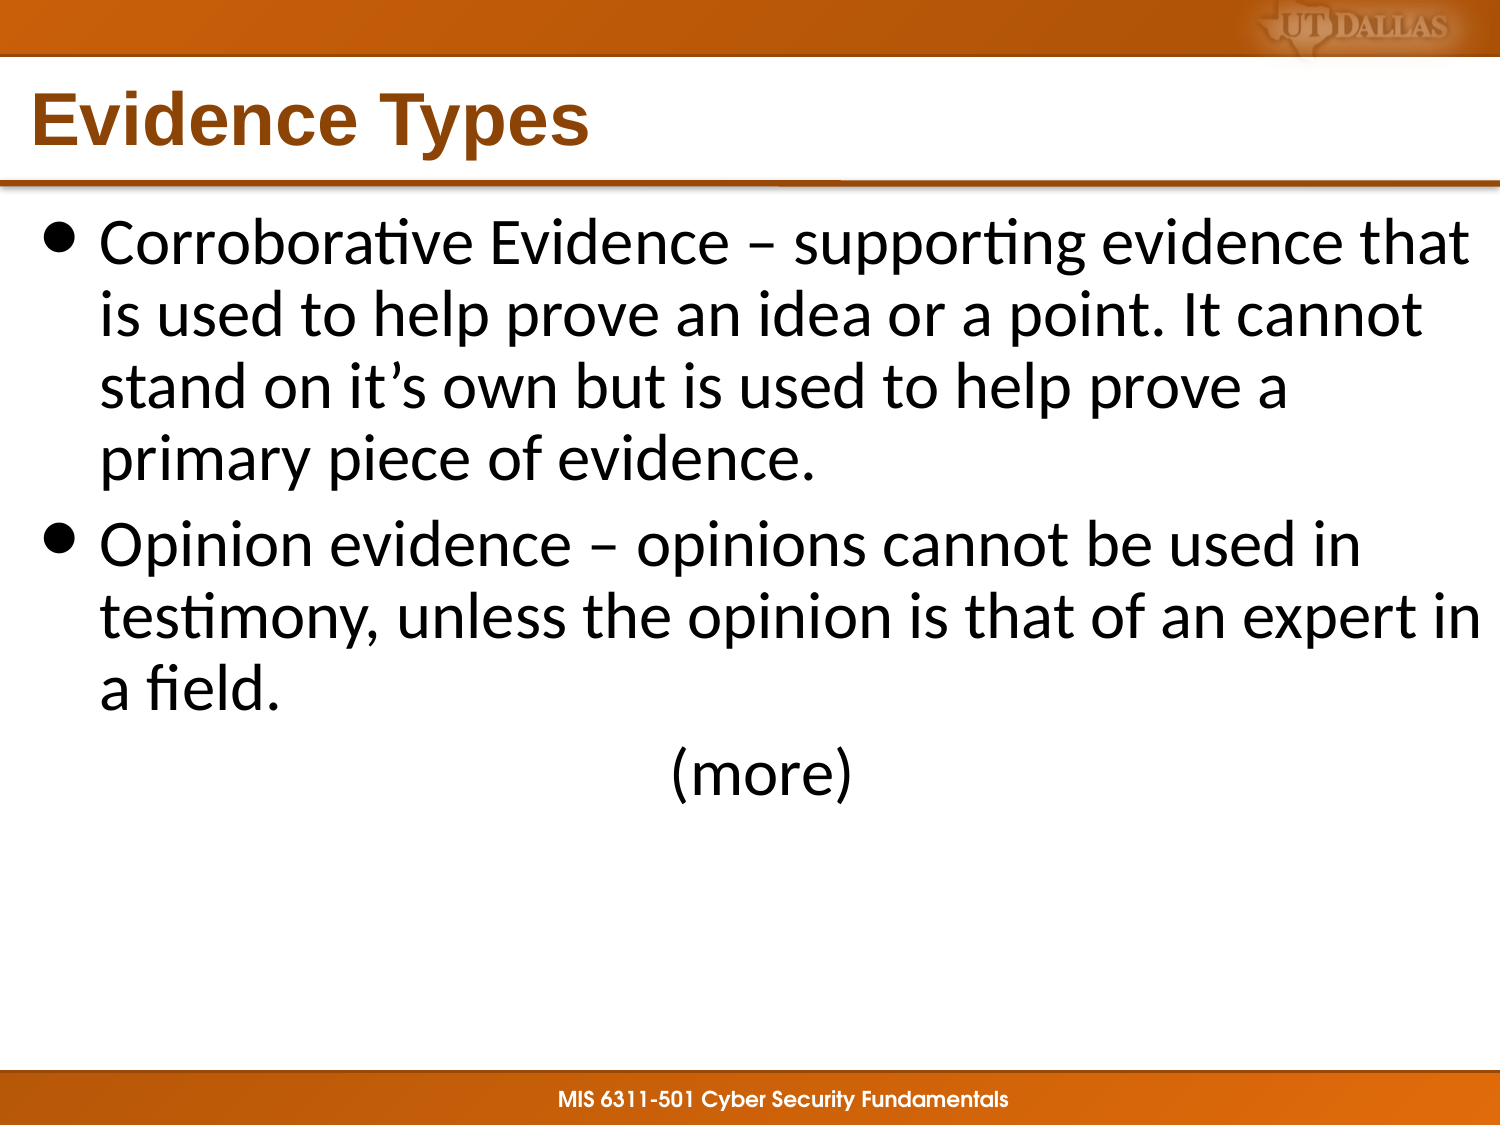

# Evidence Types
Corroborative Evidence – supporting evidence that is used to help prove an idea or a point. It cannot stand on it’s own but is used to help prove a primary piece of evidence.
Opinion evidence – opinions cannot be used in testimony, unless the opinion is that of an expert in a field.
(more)